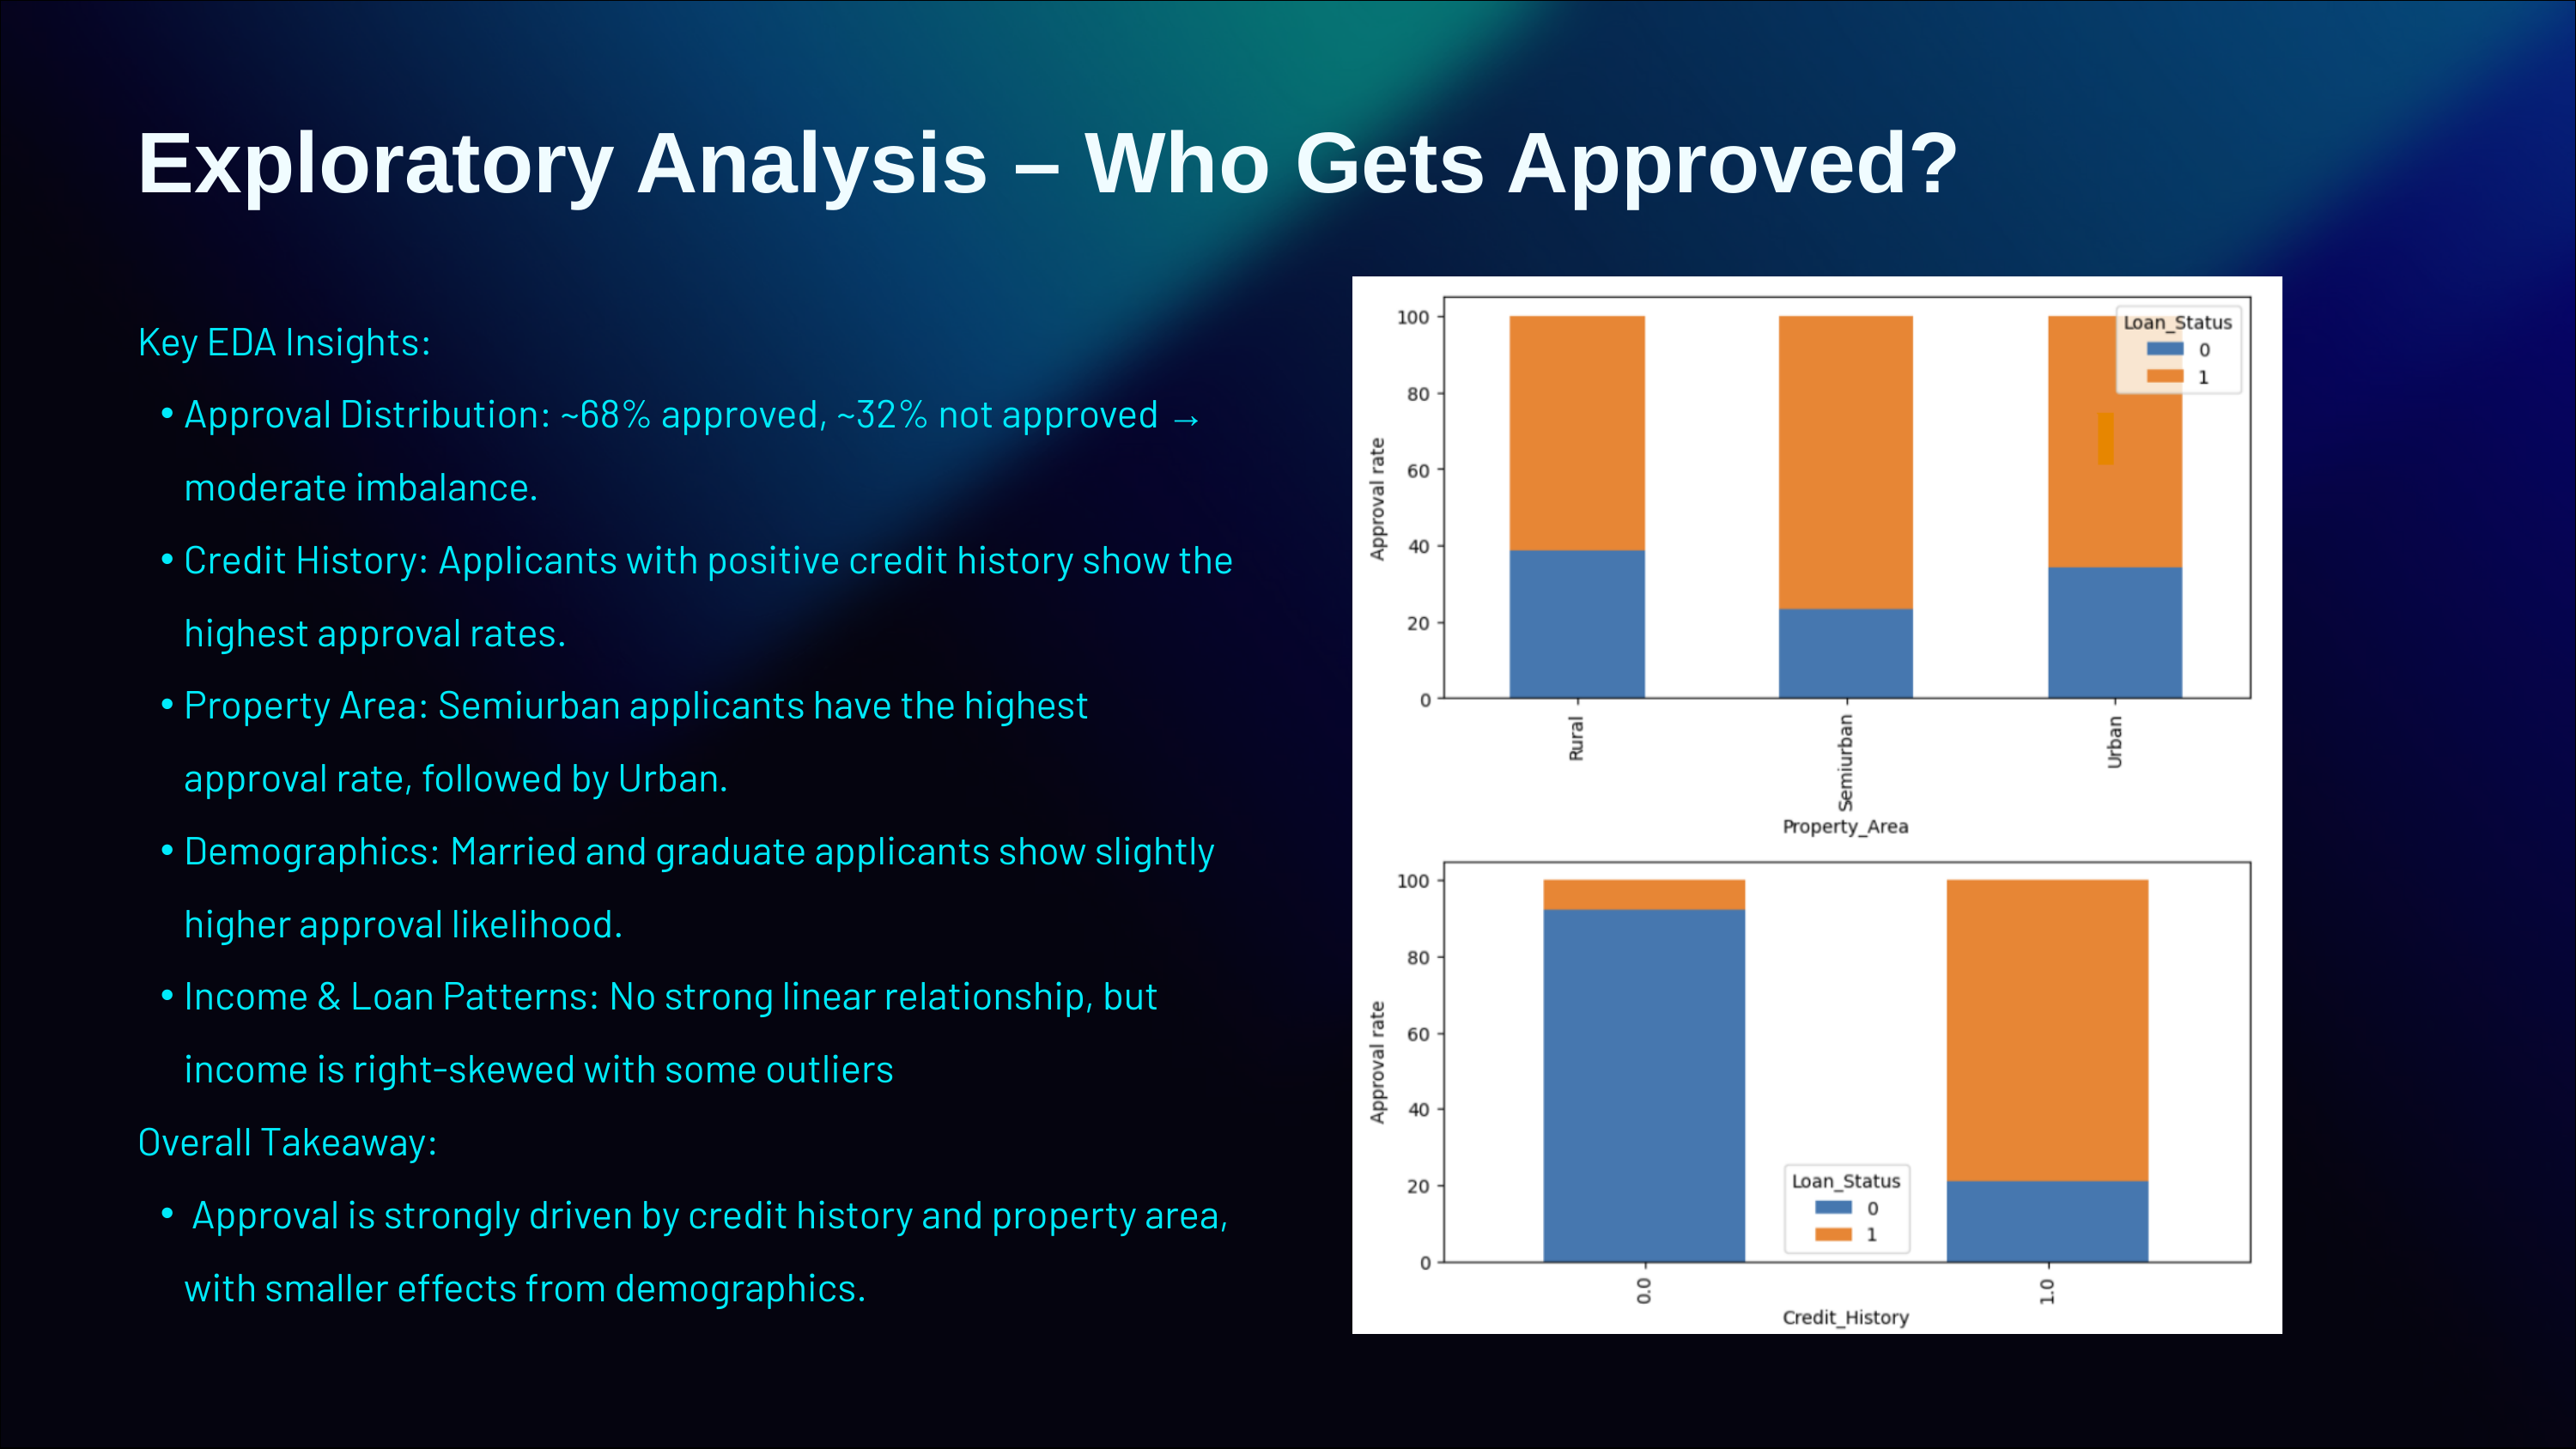

Exploratory Analysis – Who Gets Approved?

Key EDA Insights:
Approval Distribution: ~68% approved, ~32% not approved → moderate imbalance.
Credit History: Applicants with positive credit history show the highest approval rates.
Property Area: Semiurban applicants have the highest approval rate, followed by Urban.
Demographics: Married and graduate applicants show slightly higher approval likelihood.
Income & Loan Patterns: No strong linear relationship, but income is right-skewed with some outliers
Overall Takeaway:
 Approval is strongly driven by credit history and property area, with smaller effects from demographics.